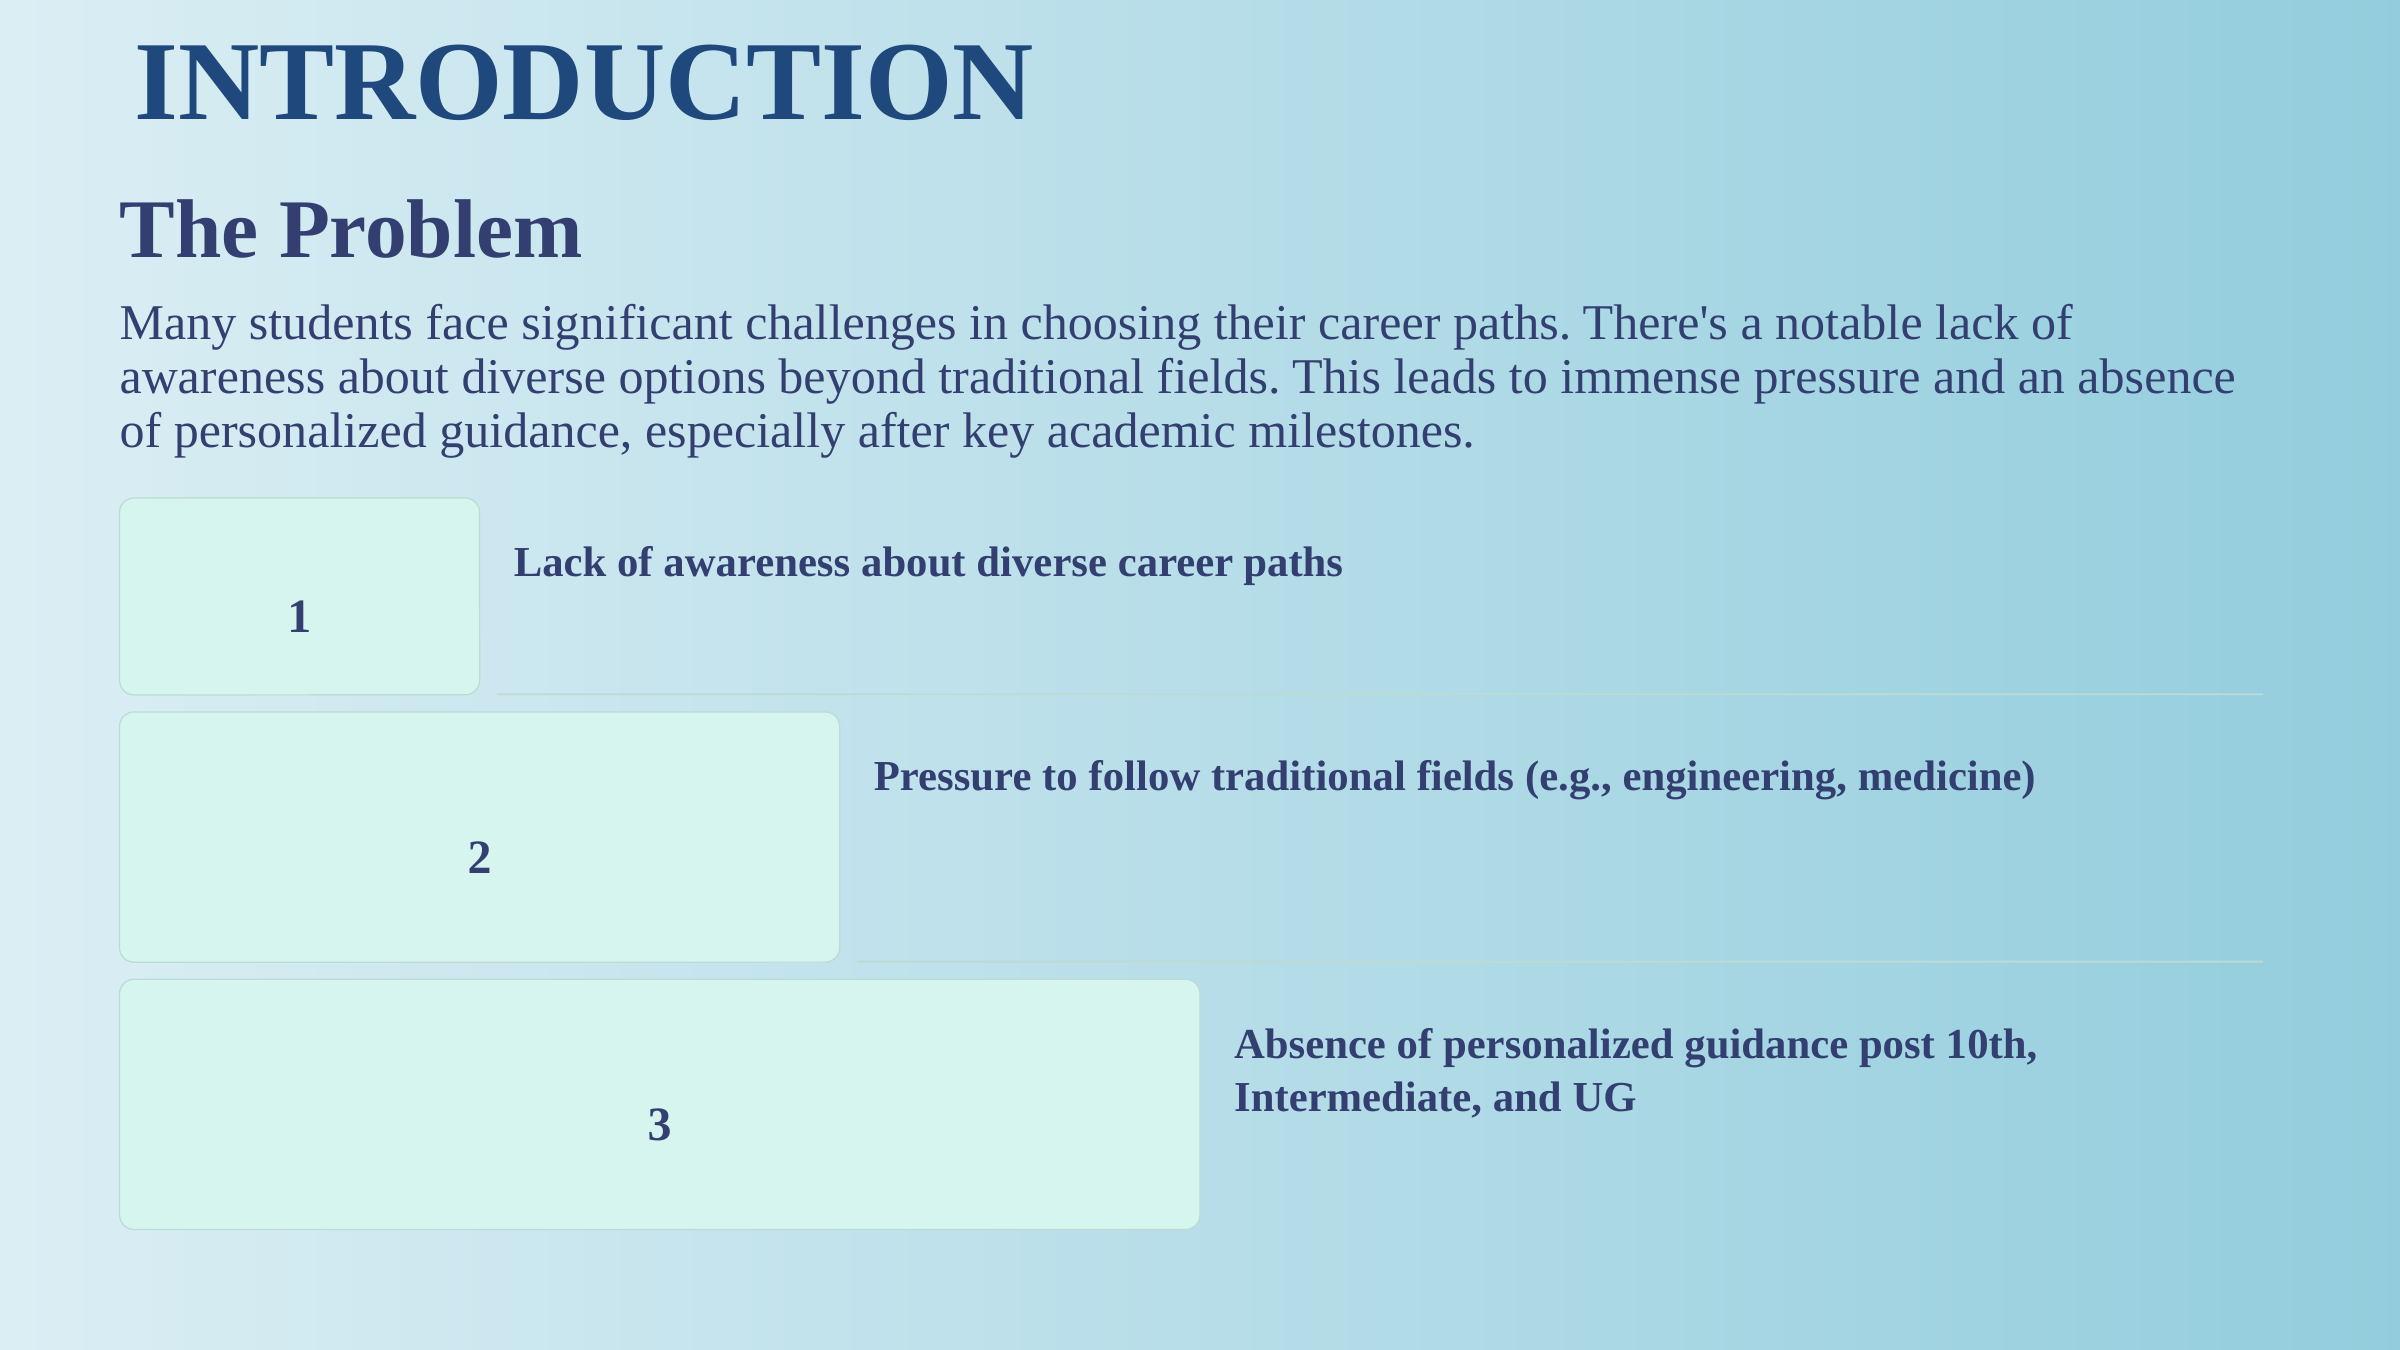

INTRODUCTION

The Problem
Many students face significant challenges in choosing their career paths. There's a notable lack of awareness about diverse options beyond traditional fields. This leads to immense pressure and an absence of personalized guidance, especially after key academic milestones.

Lack of awareness about diverse career paths
1

Pressure to follow traditional fields (e.g., engineering, medicine)
2

Absence of personalized guidance post 10th, Intermediate, and UG
3